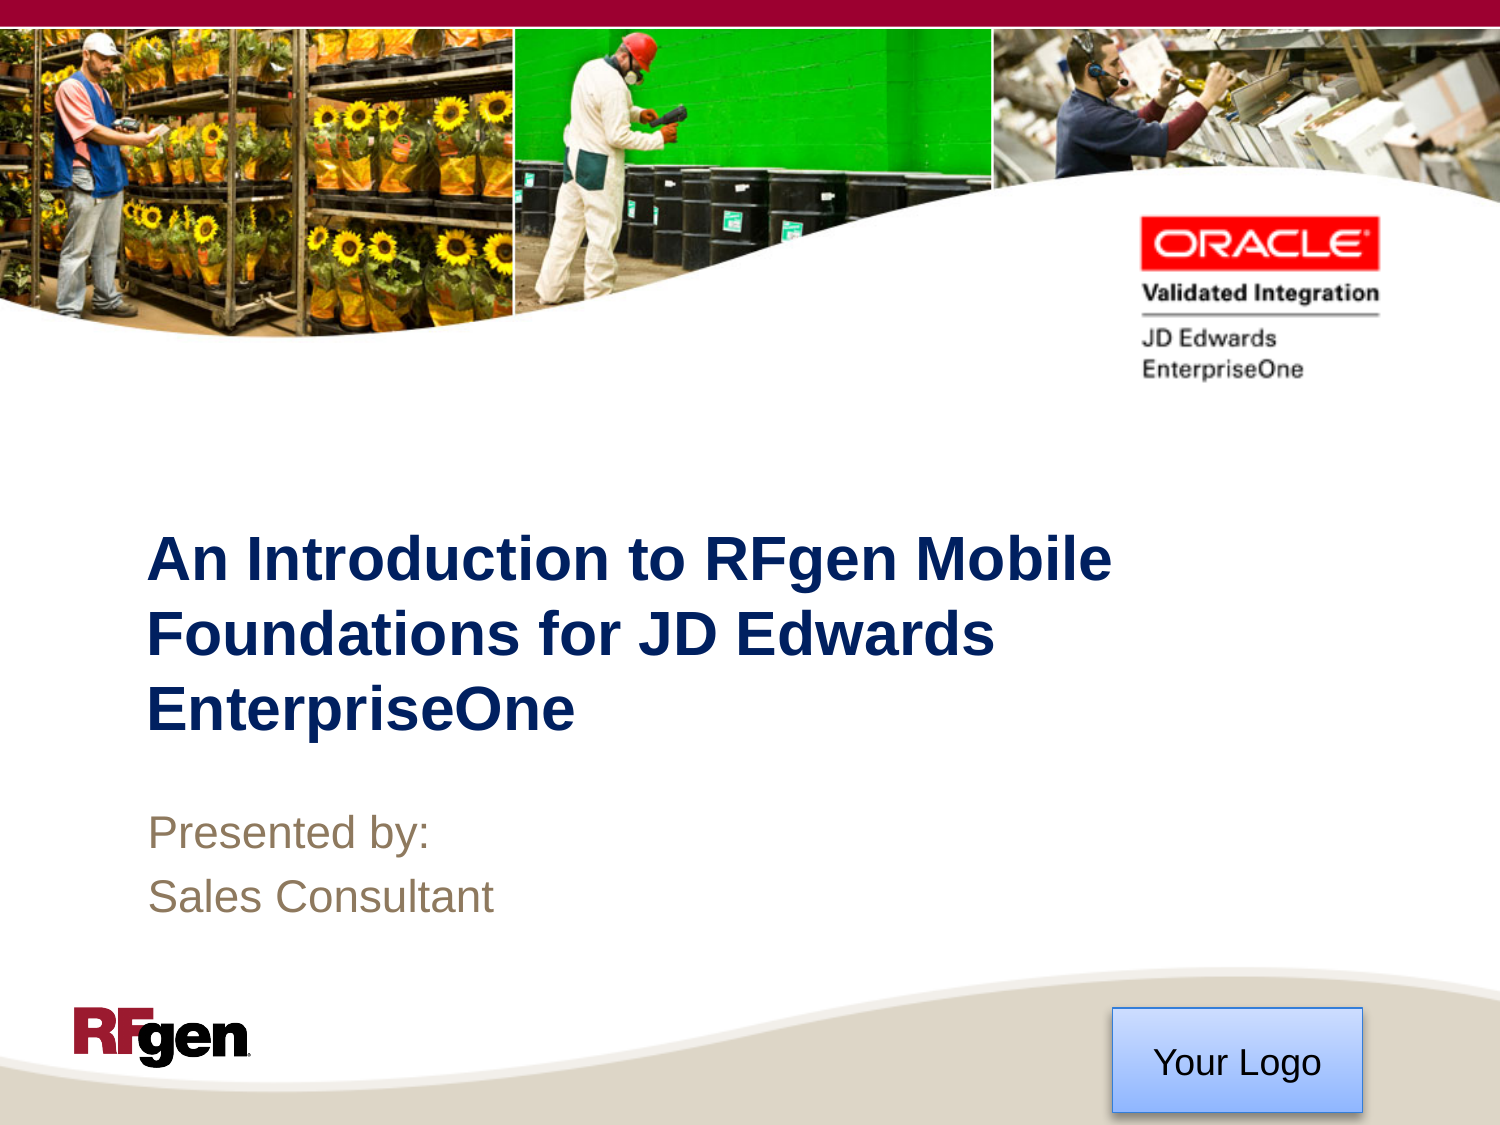

# An Introduction to RFgen Mobile Foundations for JD Edwards EnterpriseOne
Presented by:
Sales Consultant